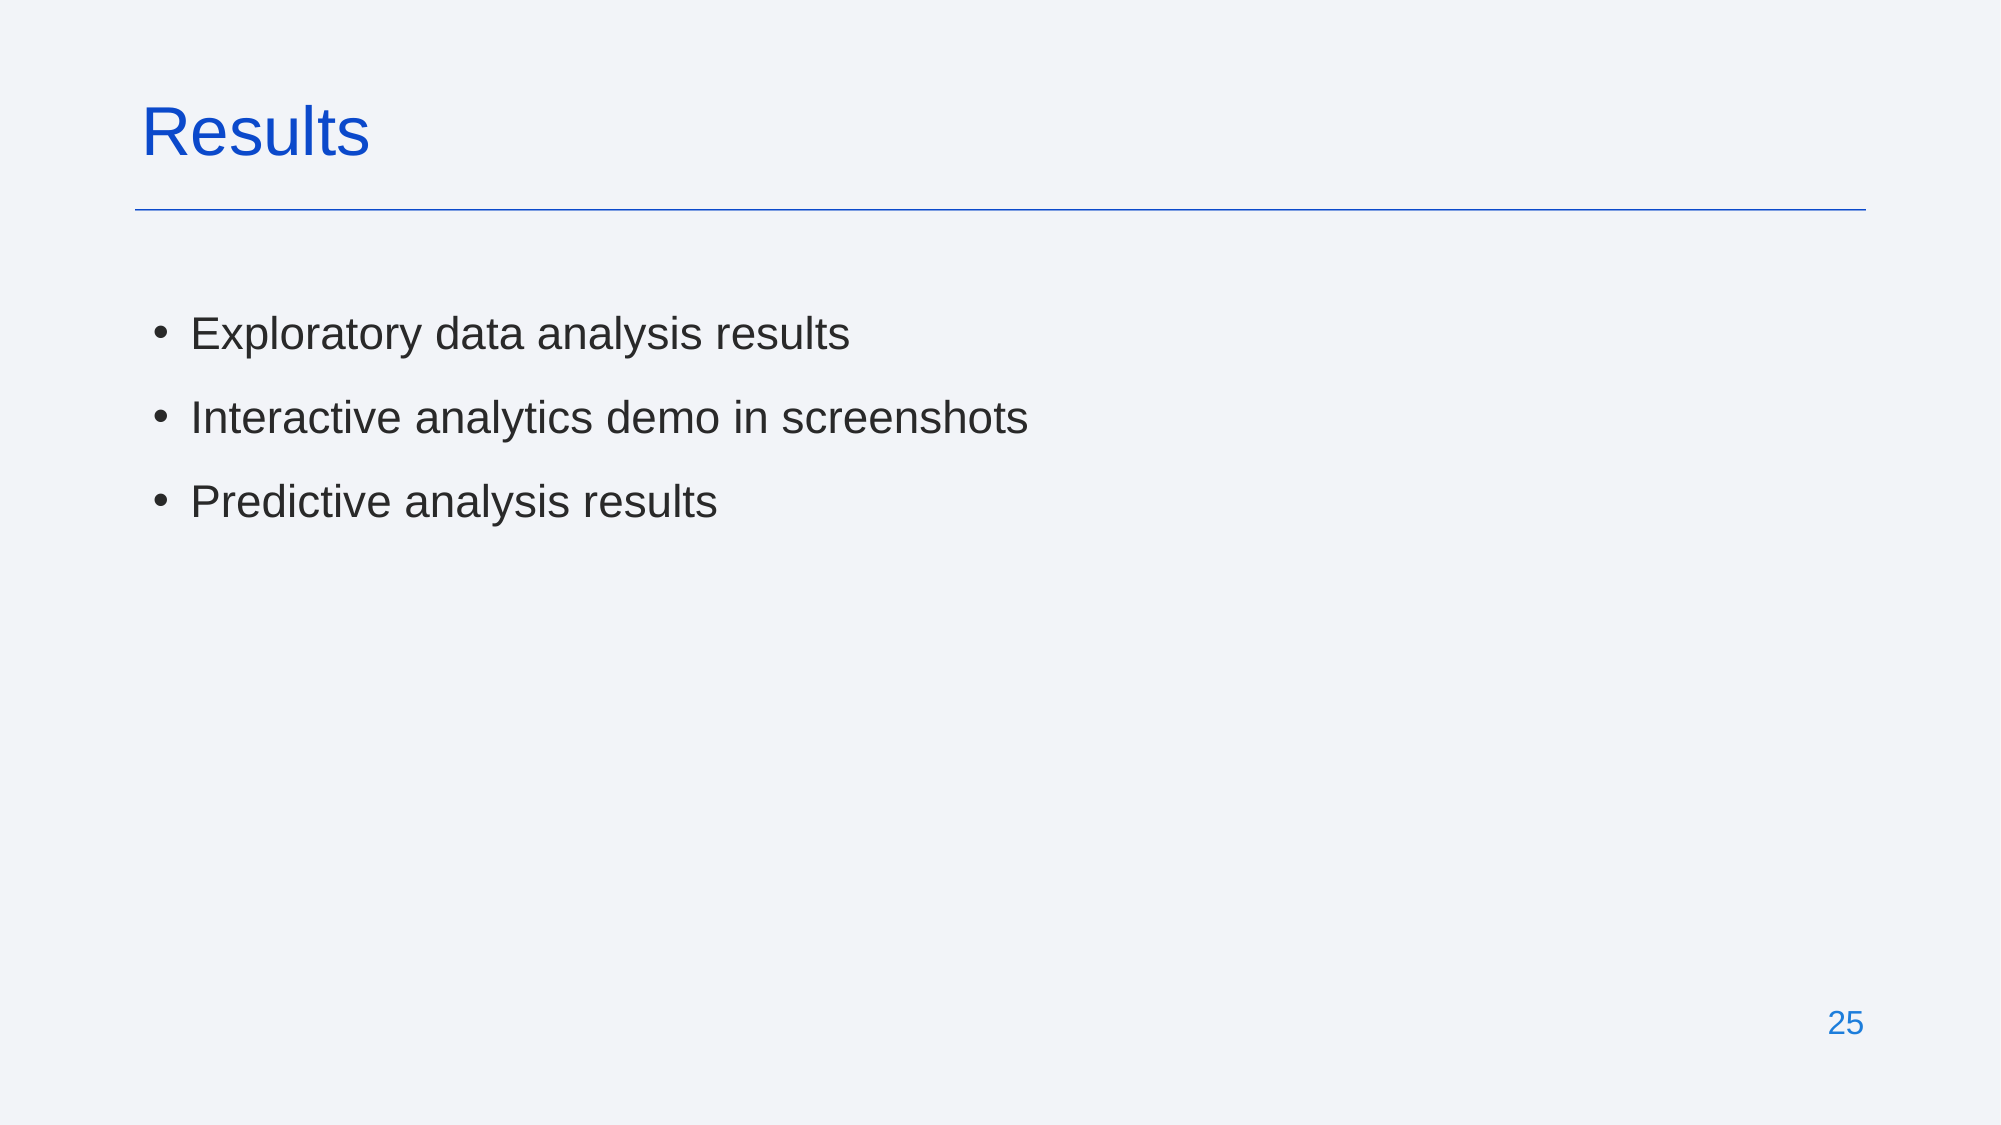

Results
Exploratory data analysis results
Interactive analytics demo in screenshots
Predictive analysis results

25